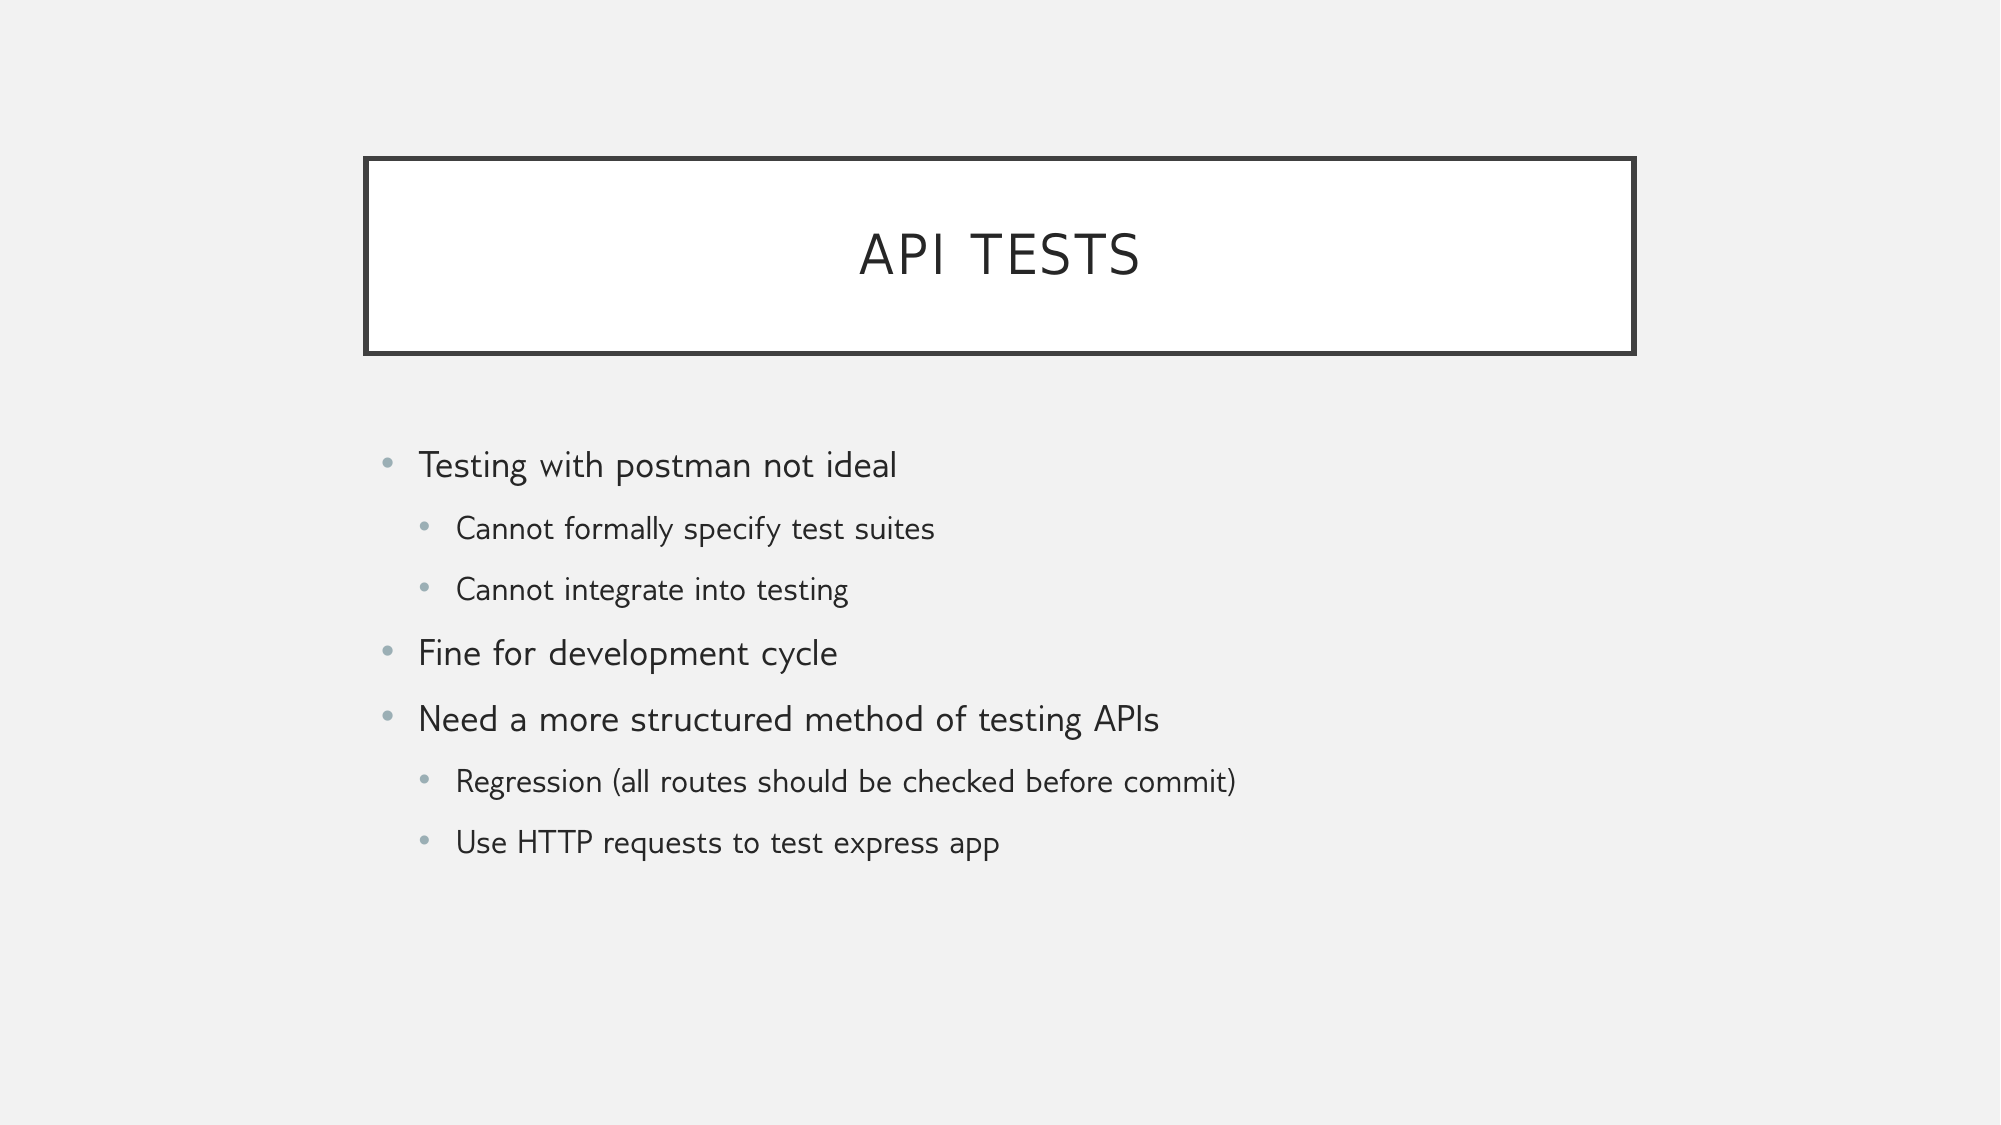

# API Tests
Testing with postman not ideal
Cannot formally specify test suites
Cannot integrate into testing
Fine for development cycle
Need a more structured method of testing APIs
Regression (all routes should be checked before commit)
Use HTTP requests to test express app